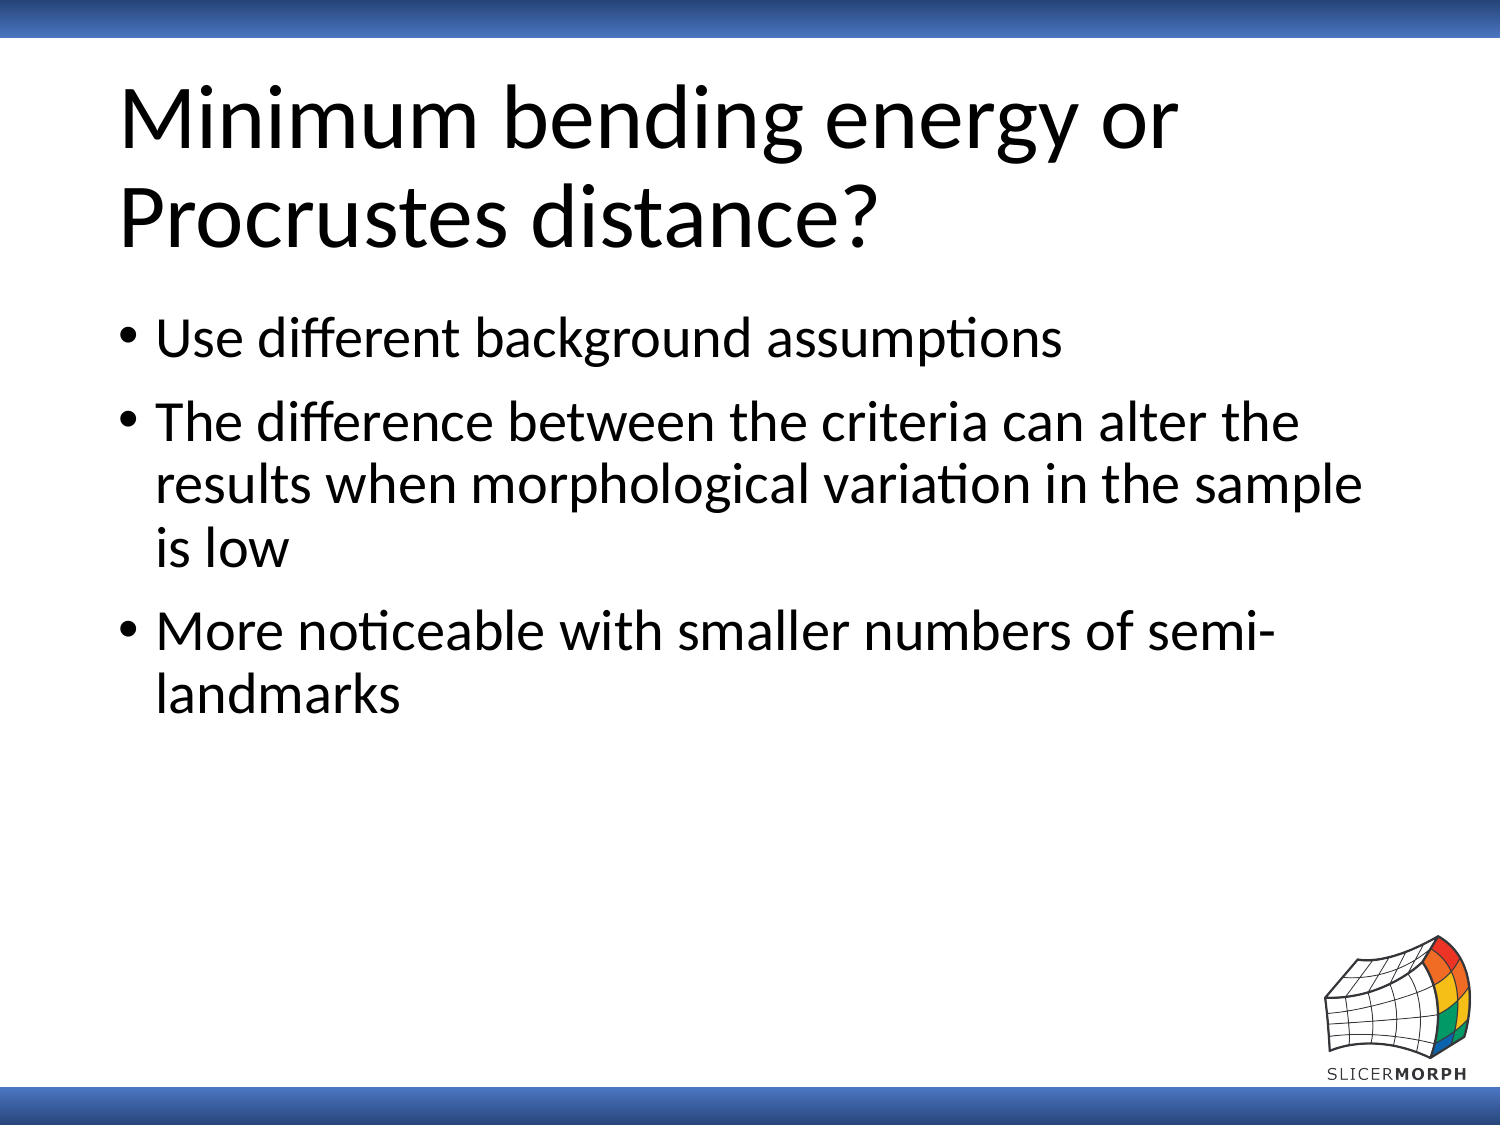

# Minimum bending energy or Procrustes distance?
Use different background assumptions
The difference between the criteria can alter the results when morphological variation in the sample is low
More noticeable with smaller numbers of semi-landmarks